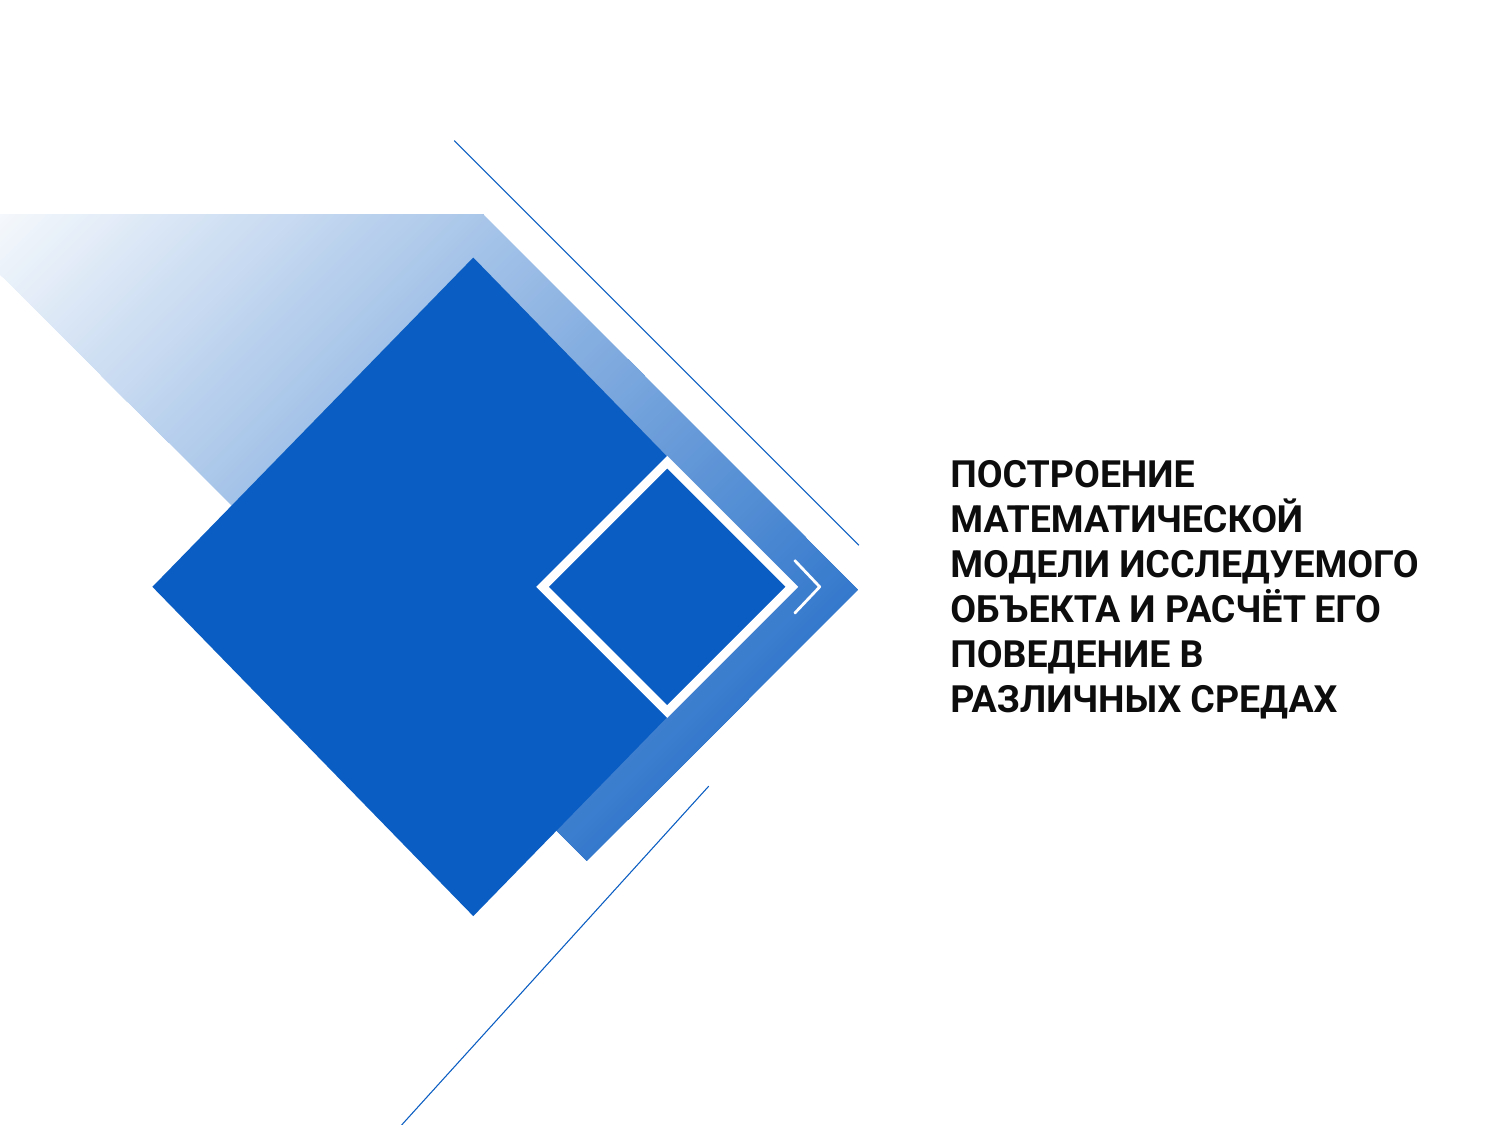

ПОСТРОЕНИЕ МАТЕМАТИЧЕСКОЙ МОДЕЛИ ИССЛЕДУЕМОГО ОБЪЕКТА И РАСЧЁТ ЕГО ПОВЕДЕНИЕ В РАЗЛИЧНЫХ СРЕДАХ